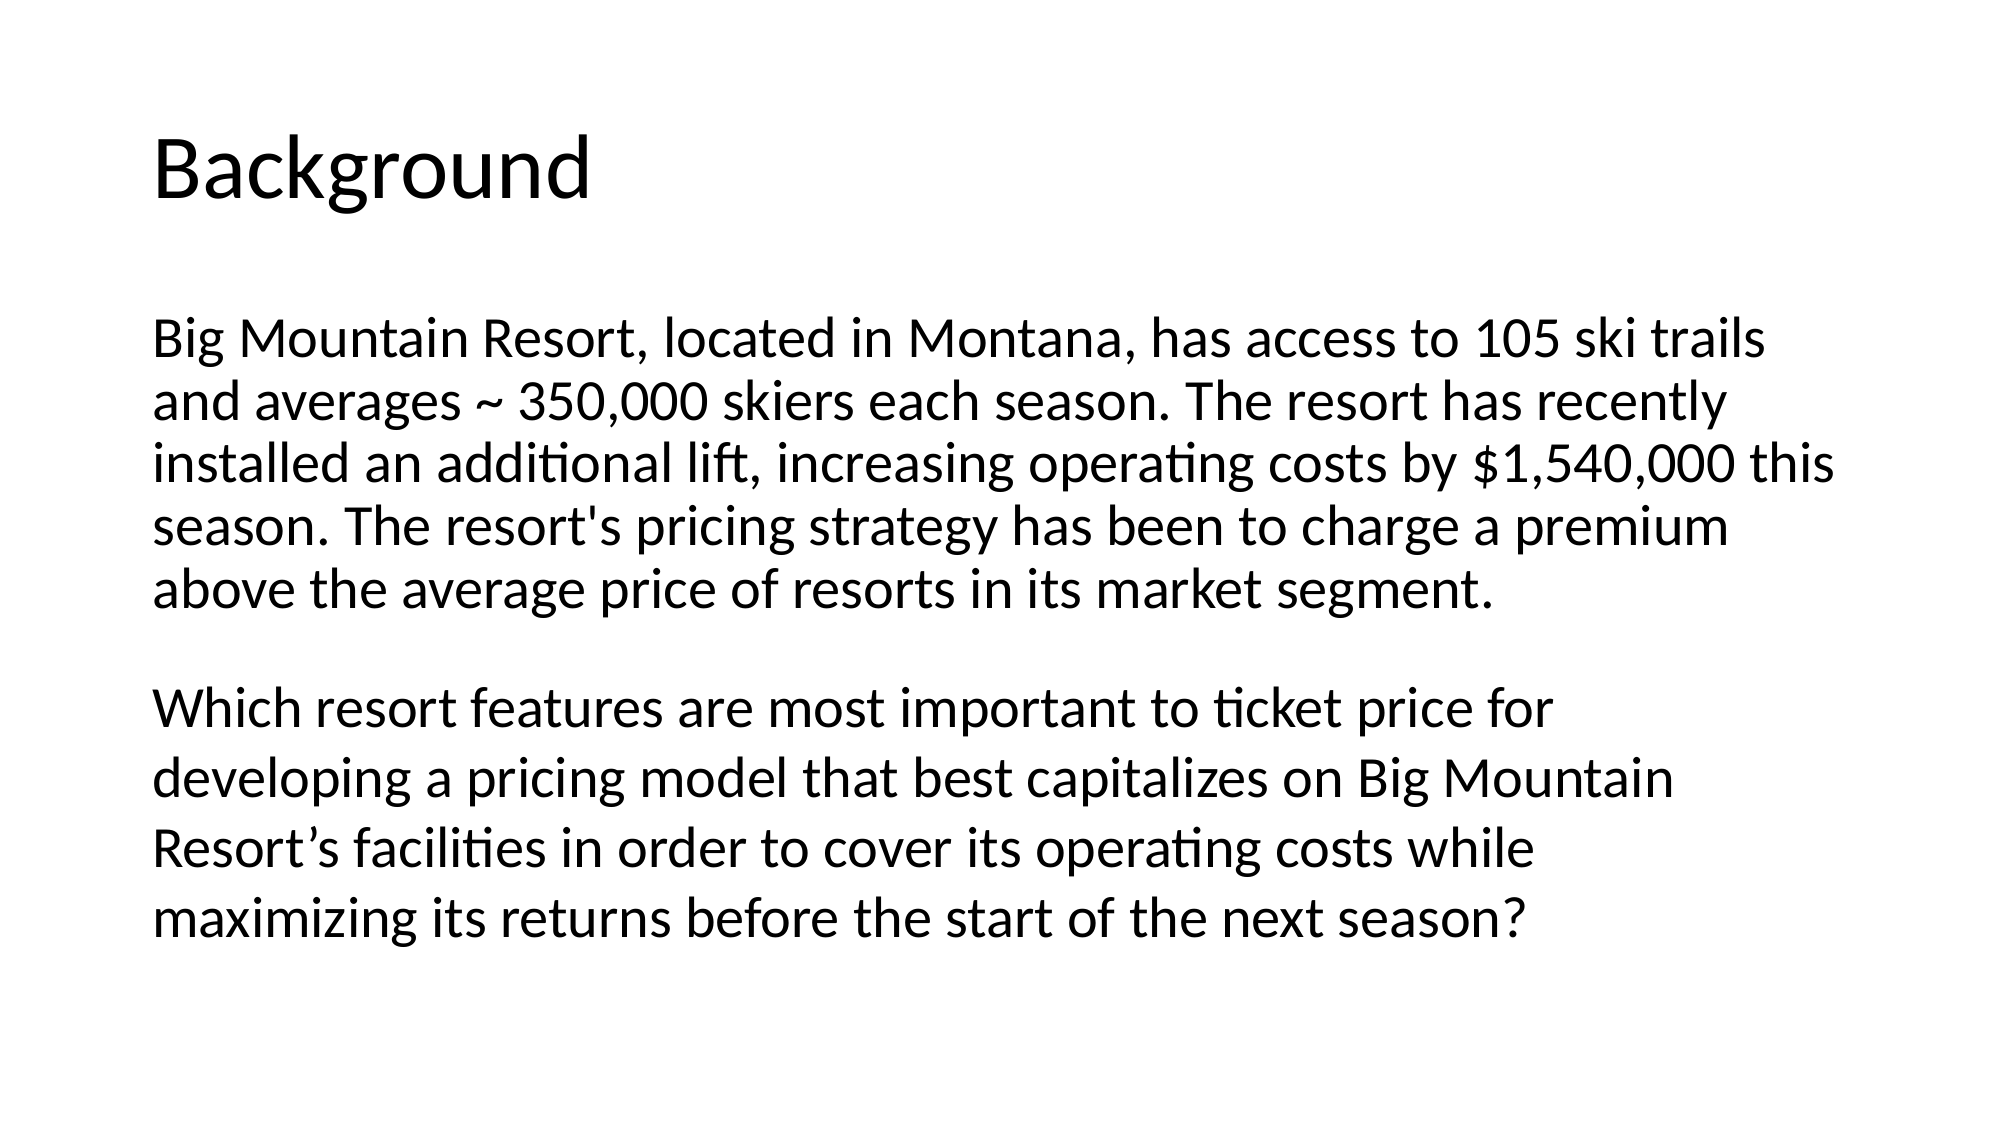

# Background
Big Mountain Resort, located in Montana, has access to 105 ski trails and averages ~ 350,000 skiers each season. The resort has recently installed an additional lift, increasing operating costs by $1,540,000 this season. The resort's pricing strategy has been to charge a premium above the average price of resorts in its market segment.
Which resort features are most important to ticket price for developing a pricing model that best capitalizes on Big Mountain Resort’s facilities in order to cover its operating costs while maximizing its returns before the start of the next season?